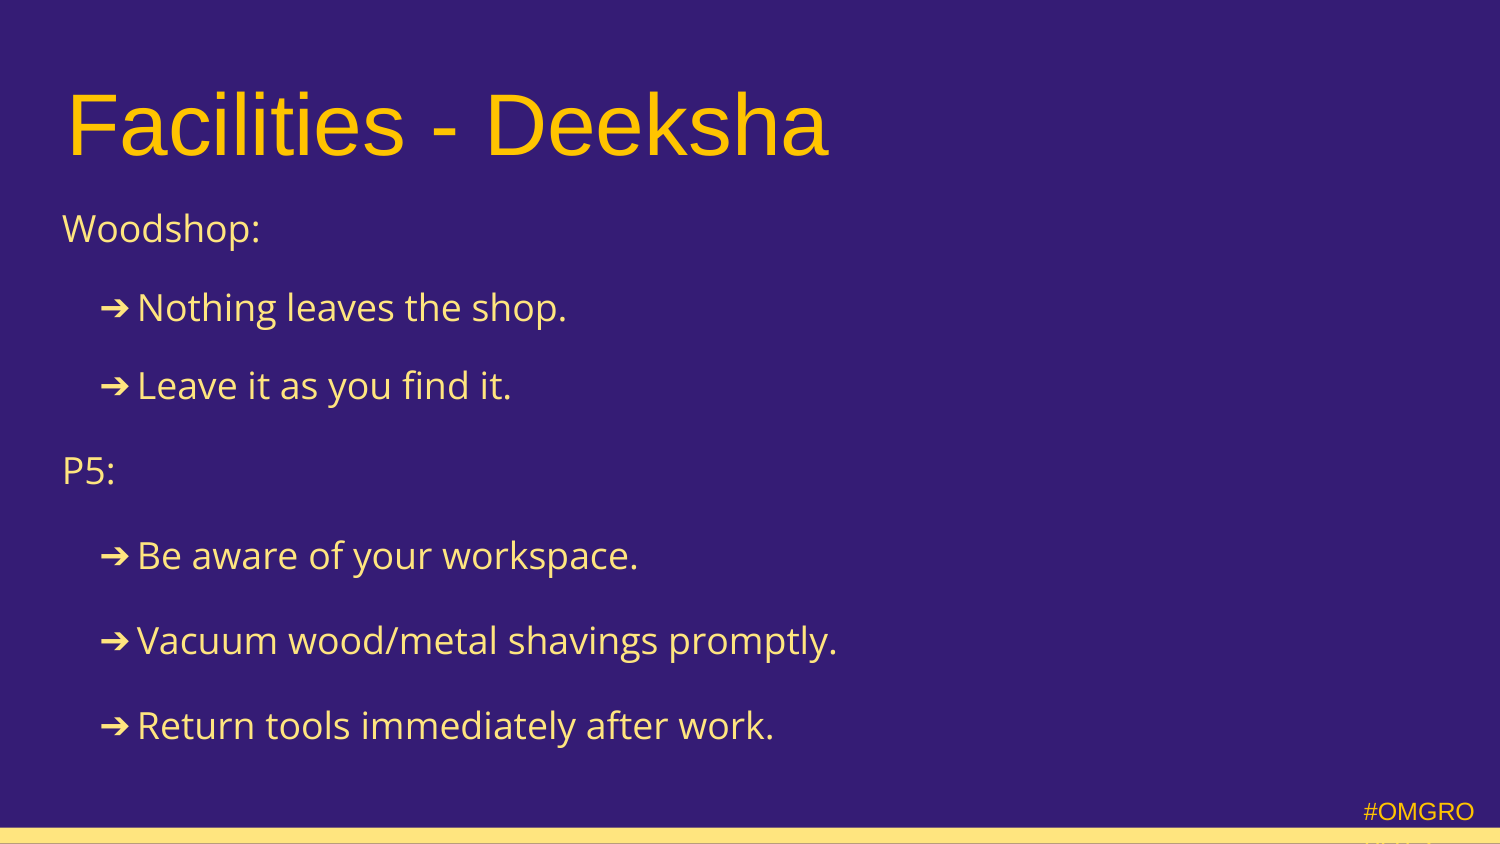

# Facilities - Deeksha
Woodshop:
Nothing leaves the shop.
Leave it as you find it.
P5:
Be aware of your workspace.
Vacuum wood/metal shavings promptly.
Return tools immediately after work.